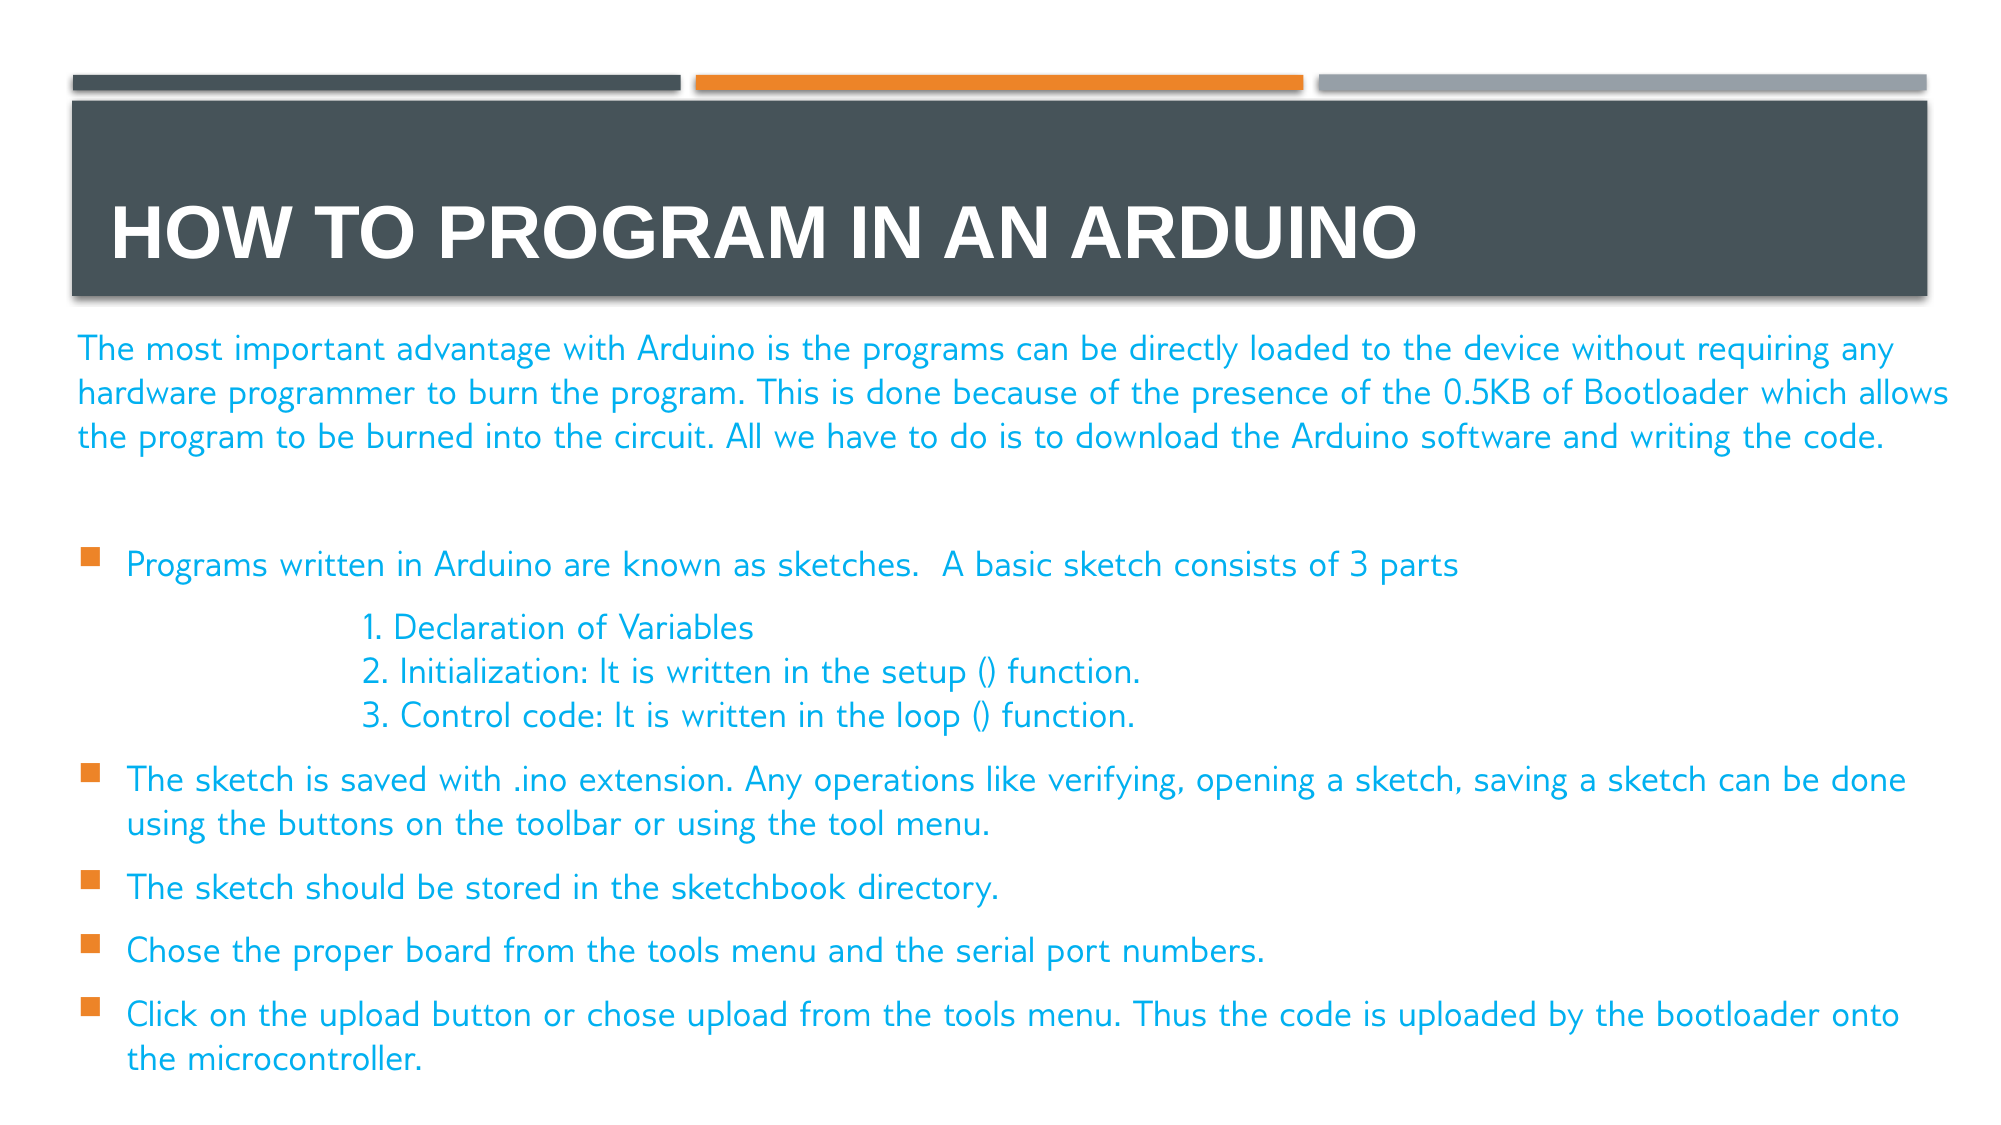

# How to program in an arduino
The most important advantage with Arduino is the programs can be directly loaded to the device without requiring any hardware programmer to burn the program. This is done because of the presence of the 0.5KB of Bootloader which allows the program to be burned into the circuit. All we have to do is to download the Arduino software and writing the code.

Programs written in Arduino are known as sketches.  A basic sketch consists of 3 parts
                          1. Declaration of Variables
                          2. Initialization: It is written in the setup () function.
                          3. Control code: It is written in the loop () function.
The sketch is saved with .ino extension. Any operations like verifying, opening a sketch, saving a sketch can be done using the buttons on the toolbar or using the tool menu.
The sketch should be stored in the sketchbook directory.
Chose the proper board from the tools menu and the serial port numbers.
Click on the upload button or chose upload from the tools menu. Thus the code is uploaded by the bootloader onto the microcontroller.